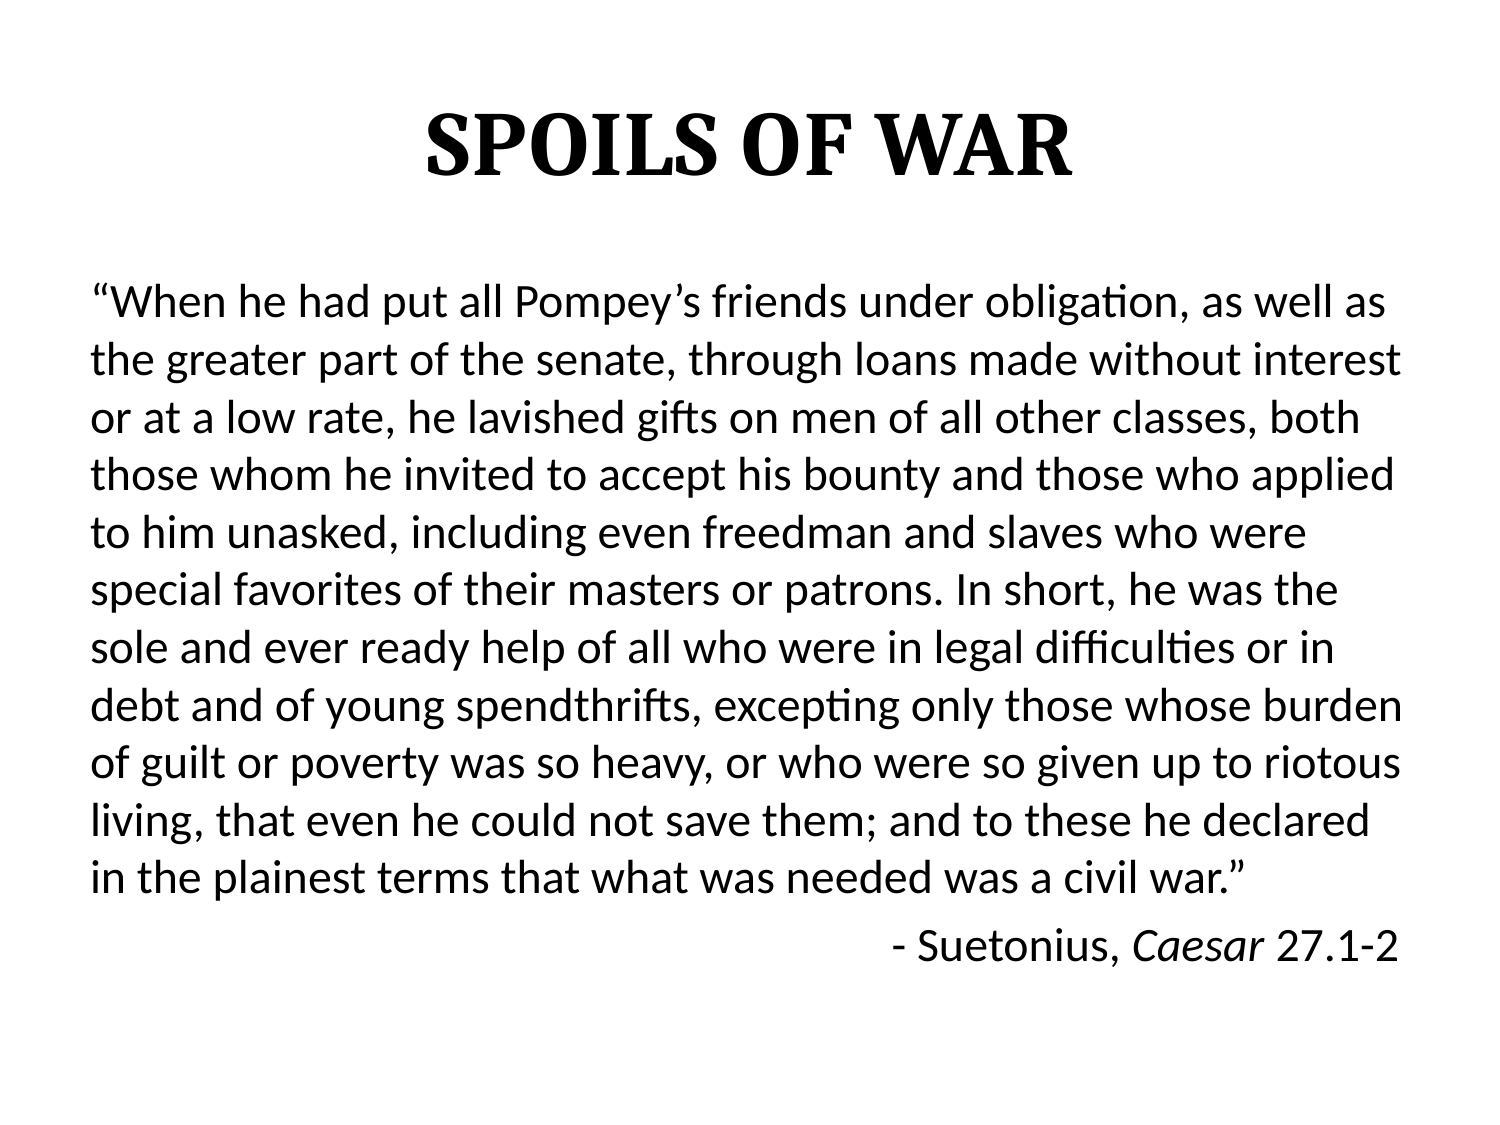

# Spoils of War
“When he had put all Pompey’s friends under obligation, as well as the greater part of the senate, through loans made without interest or at a low rate, he lavished gifts on men of all other classes, both those whom he invited to accept his bounty and those who applied to him unasked, including even freedman and slaves who were special favorites of their masters or patrons. In short, he was the sole and ever ready help of all who were in legal difficulties or in debt and of young spendthrifts, excepting only those whose burden of guilt or poverty was so heavy, or who were so given up to riotous living, that even he could not save them; and to these he declared in the plainest terms that what was needed was a civil war.”
- Suetonius, Caesar 27.1-2